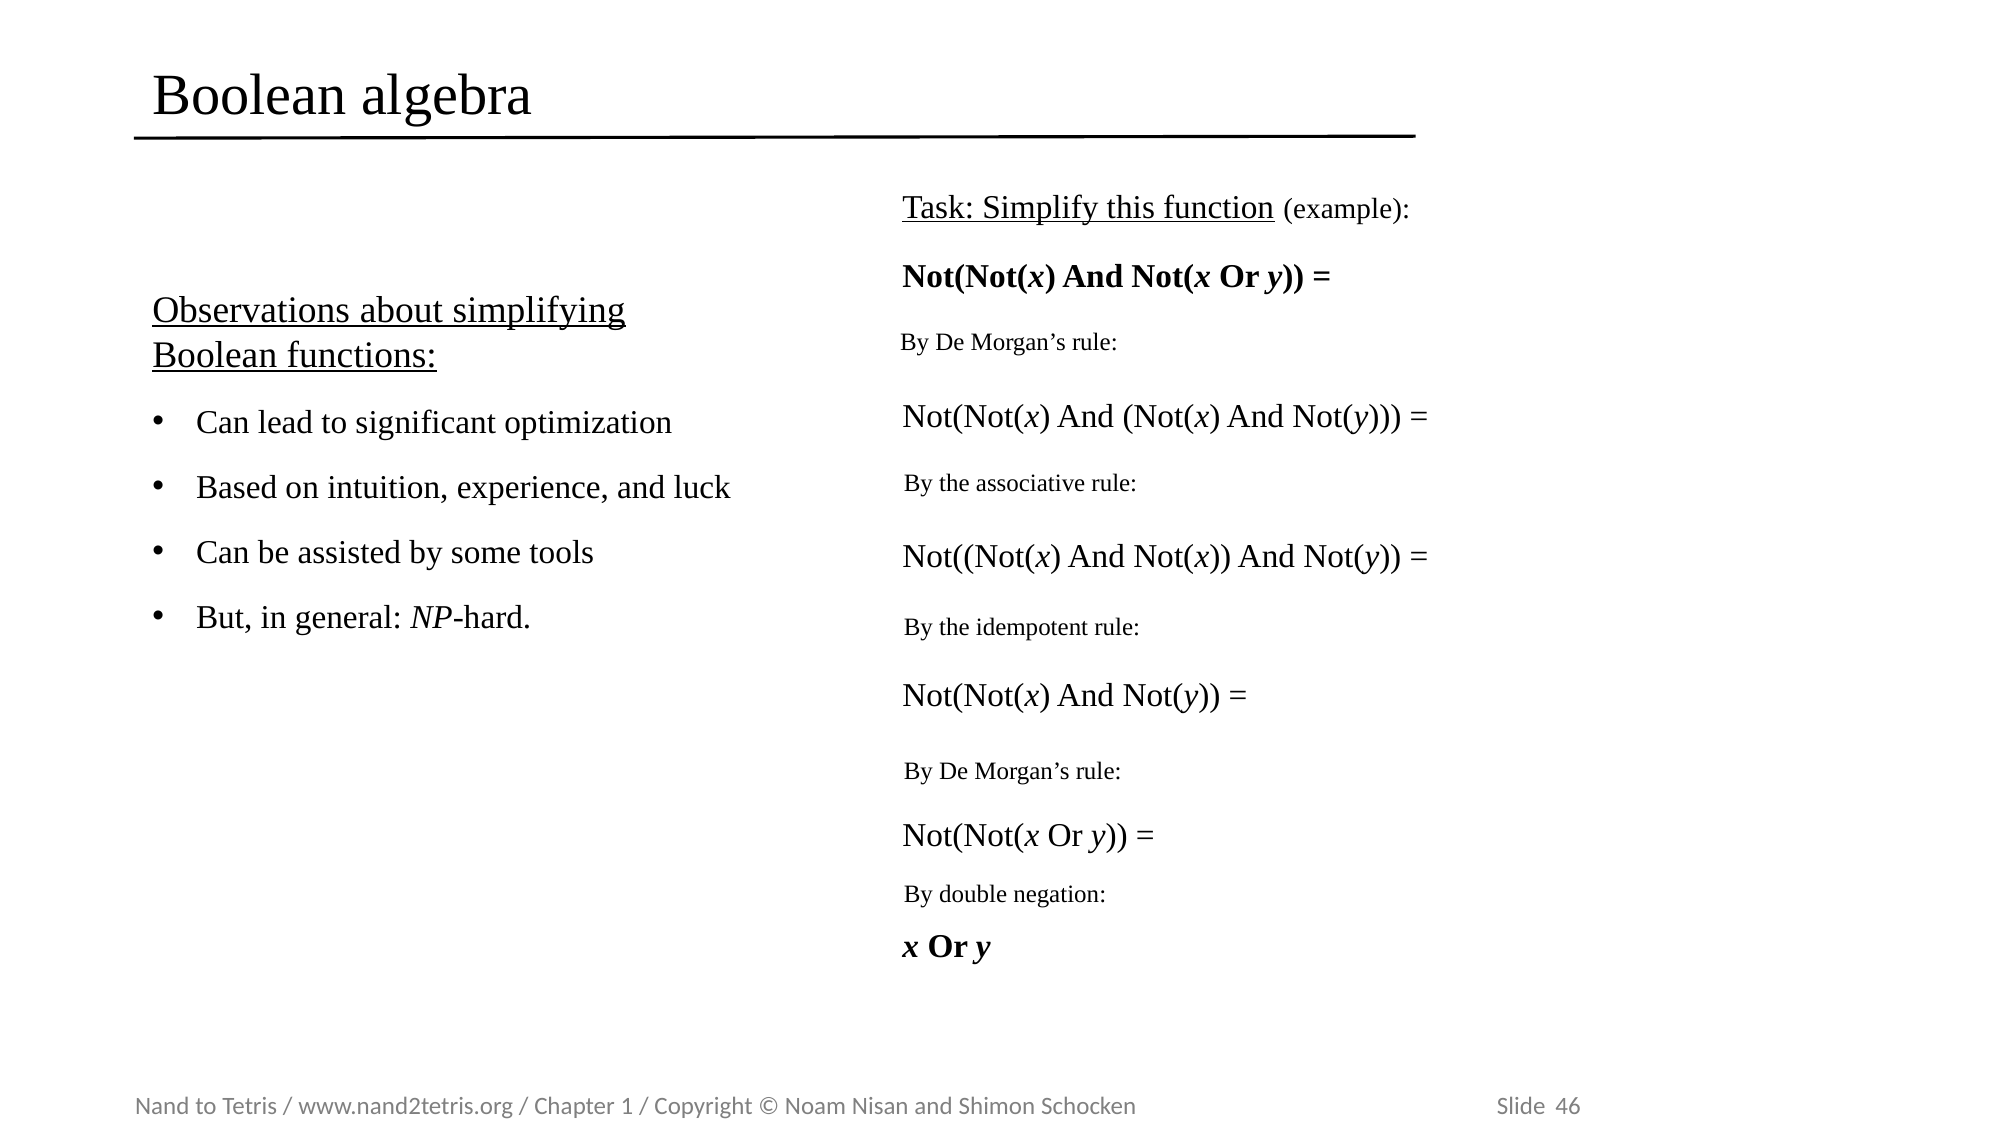

# Boolean algebra
Task: Simplify this function (example):
Not(Not(x) And Not(x Or y)) =
Not(Not(x) And (Not(x) And Not(y))) =
Not((Not(x) And Not(x)) And Not(y)) =
Not(Not(x) And Not(y)) =
Not(Not(x Or y)) =
x Or y

Observations about simplifying Boolean functions:
Can lead to significant optimization
Based on intuition, experience, and luck
Can be assisted by some tools
But, in general: NP-hard.
By De Morgan’s rule:
By the associative rule:
By the idempotent rule:
By De Morgan’s rule:
By double negation: